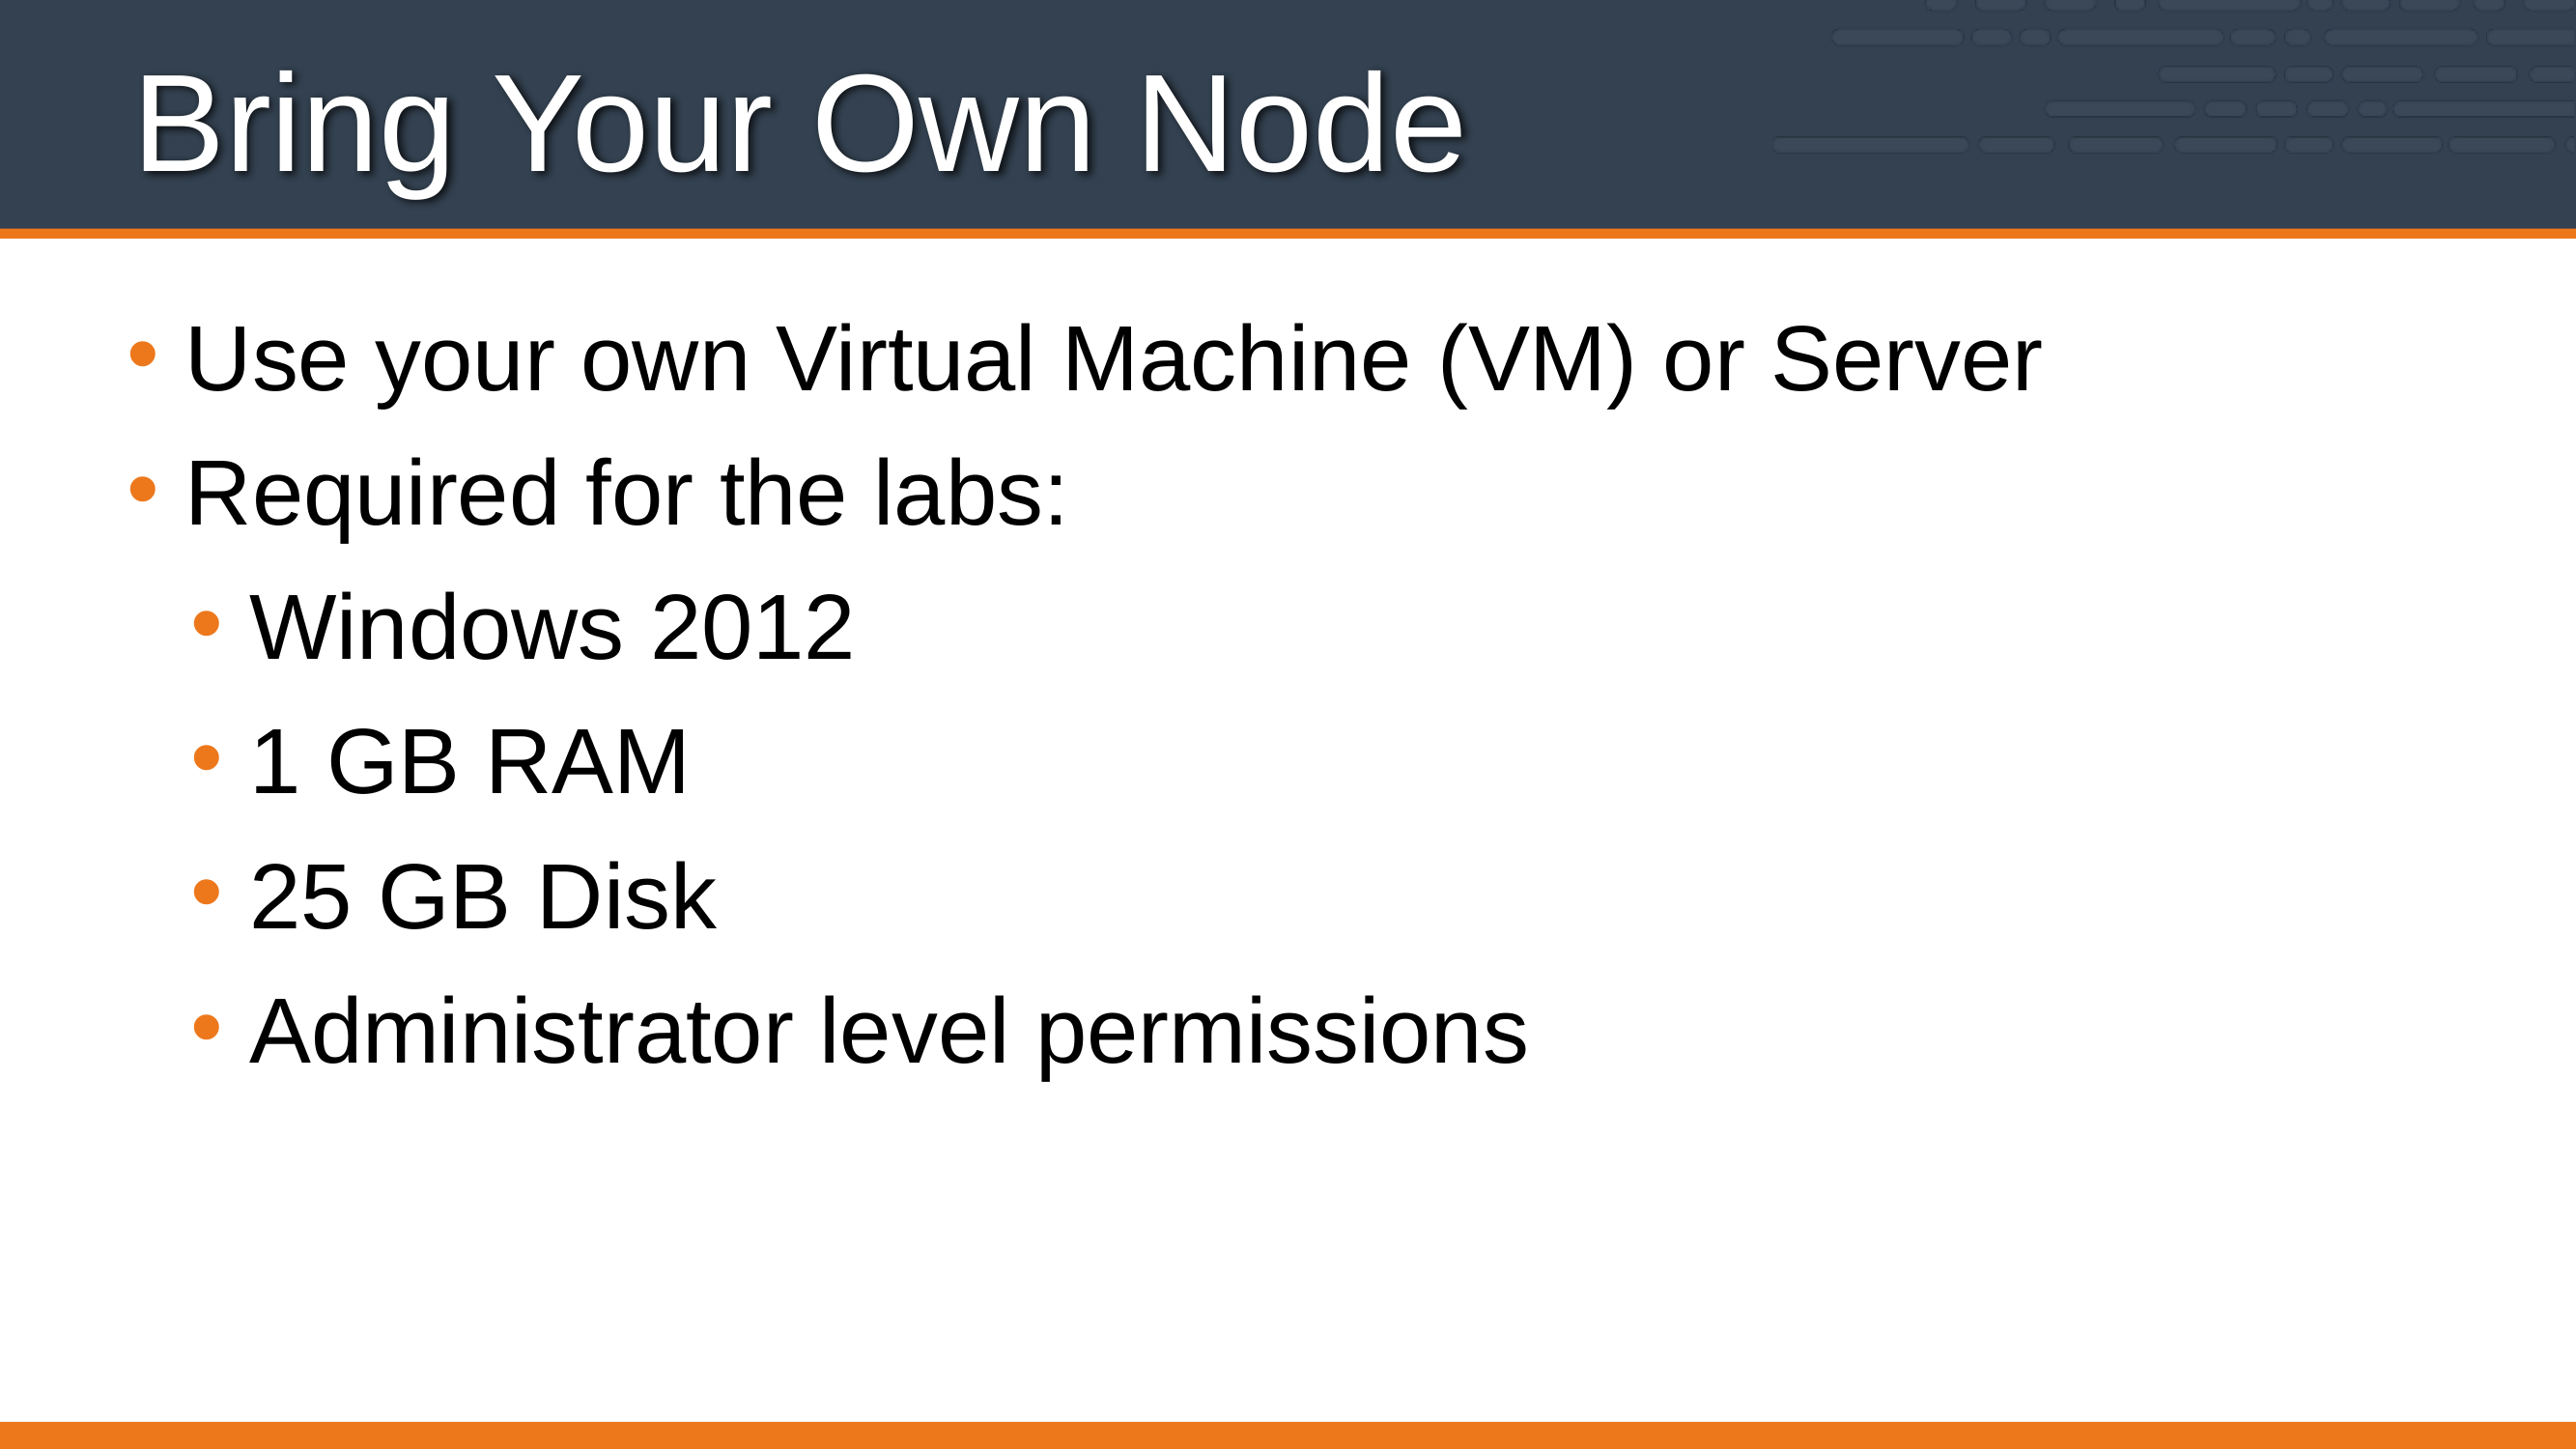

# Bring Your Own Node
Use your own Virtual Machine (VM) or Server
Required for the labs:
Windows 2012
1 GB RAM
25 GB Disk
Administrator level permissions